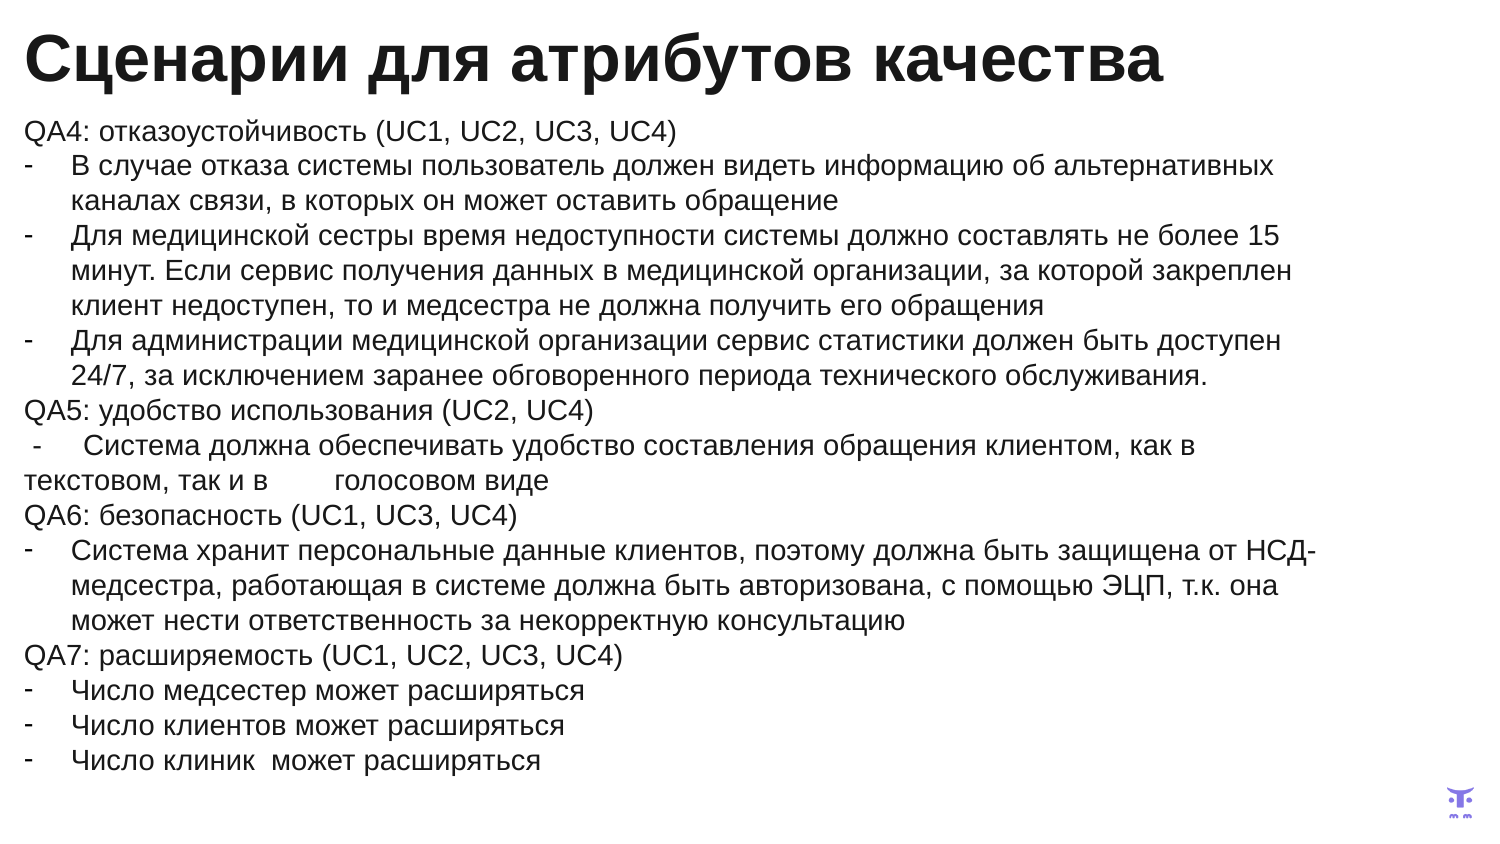

# Сценарии для атрибутов качества
QA4: отказоустойчивость (UC1, UC2, UC3, UC4)
В случае отказа системы пользователь должен видеть информацию об альтернативных каналах связи, в которых он может оставить обращение
Для медицинской сестры время недоступности системы должно составлять не более 15 минут. Если сервис получения данных в медицинской организации, за которой закреплен клиент недоступен, то и медсестра не должна получить его обращения
Для администрации медицинской организации сервис статистики должен быть доступен 24/7, за исключением заранее обговоренного периода технического обслуживания.
QA5: удобство использования (UC2, UC4)
 -     Система должна обеспечивать удобство составления обращения клиентом, как в текстовом, так и в        голосовом виде
QA6: безопасность (UC1, UC3, UC4)
Система хранит персональные данные клиентов, поэтому должна быть защищена от НСД- медсестра, работающая в системе должна быть авторизована, с помощью ЭЦП, т.к. она может нести ответственность за некорректную консультацию
QA7: расширяемость (UC1, UC2, UC3, UC4)
Число медсестер может расширяться
Число клиентов может расширяться
Число клиник  может расширяться